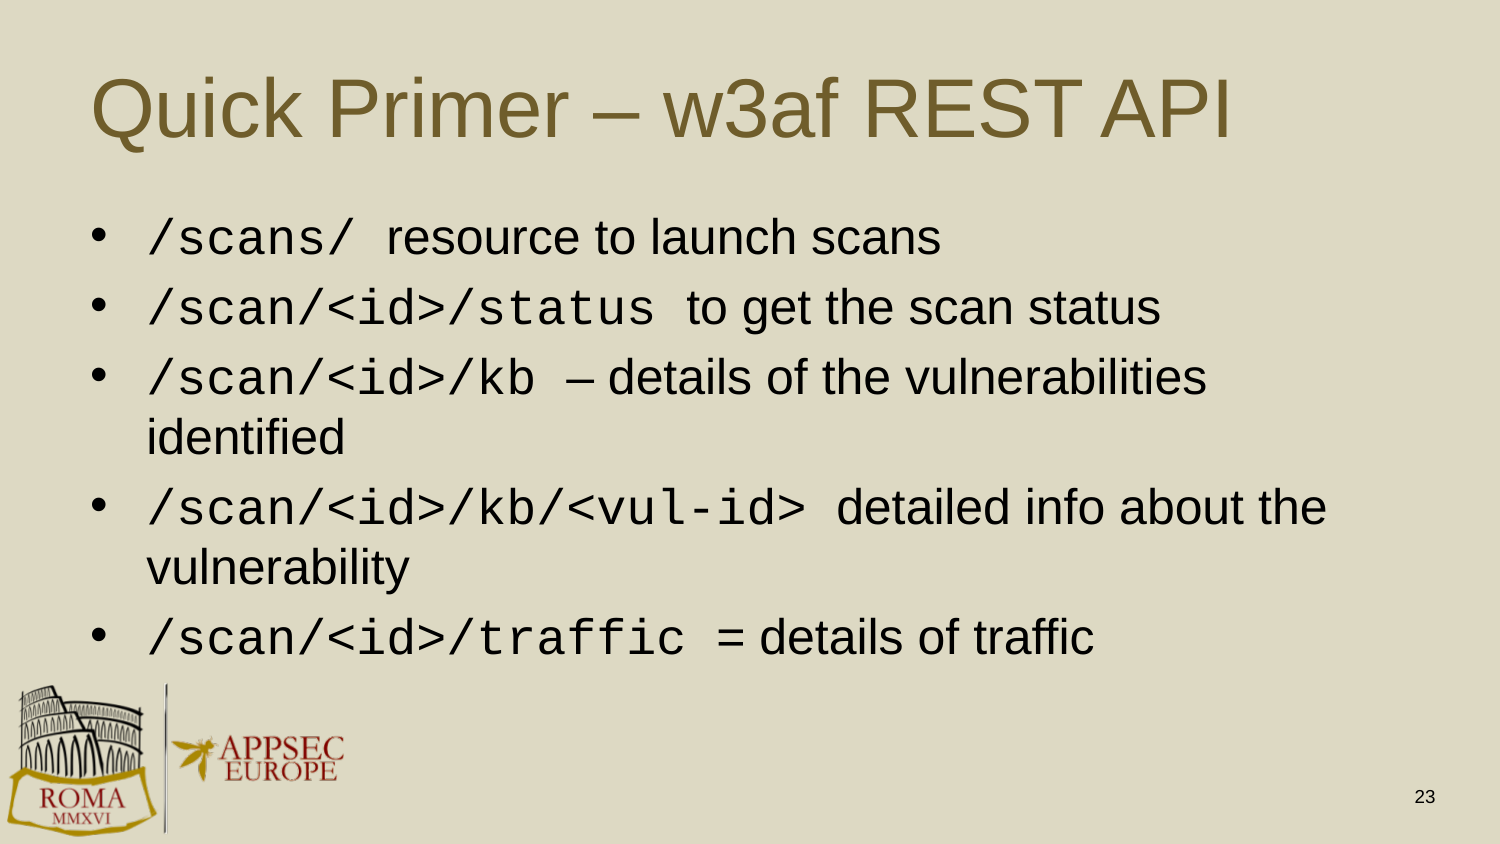

# Quick Primer – w3af REST API
/scans/ resource to launch scans
/scan/<id>/status to get the scan status
/scan/<id>/kb – details of the vulnerabilities identified
/scan/<id>/kb/<vul-id> detailed info about the vulnerability
/scan/<id>/traffic = details of traffic

23